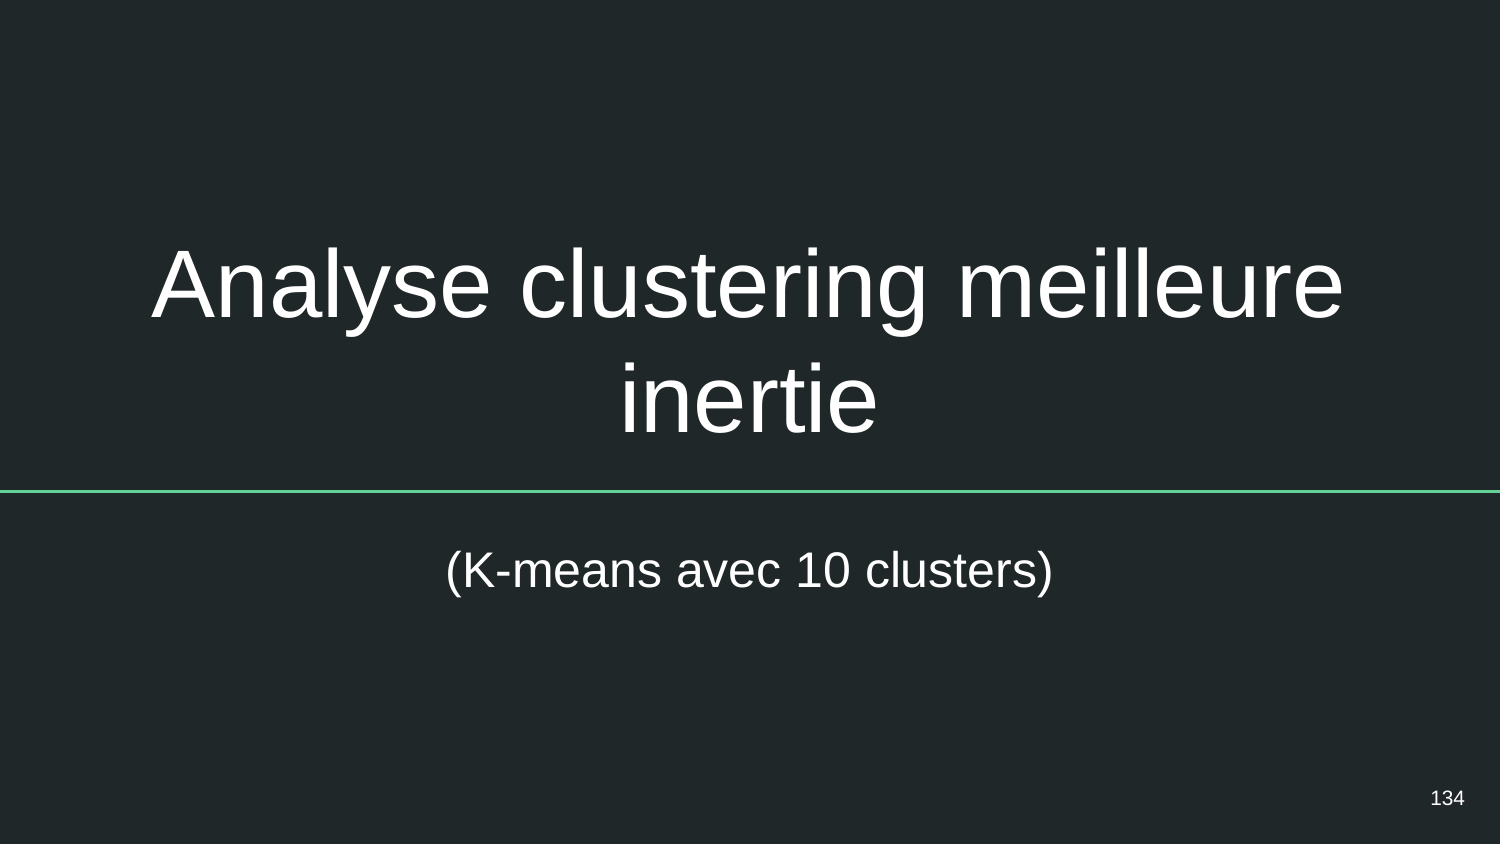

# Analyse clustering meilleure inertie
(K-means avec 10 clusters)
134